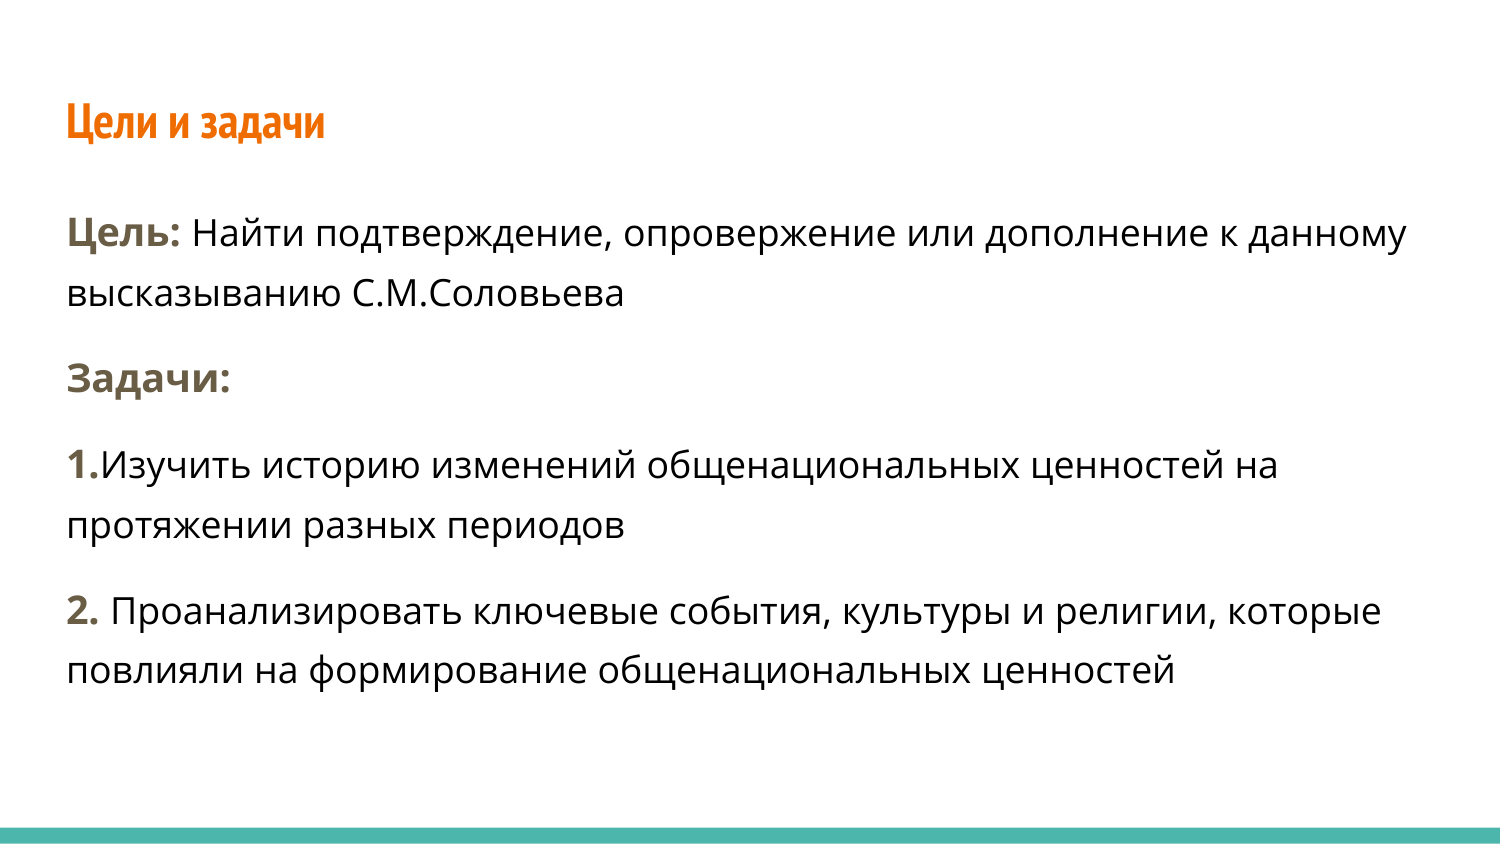

# Цели и задачи
Цель: Найти подтверждение, опровержение или дополнение к данному высказыванию С.М.Соловьева
Задачи:
1.Изучить историю изменений общенациональных ценностей на протяжении разных периодов
2. Проанализировать ключевые события, культуры и религии, которые повлияли на формирование общенациональных ценностей